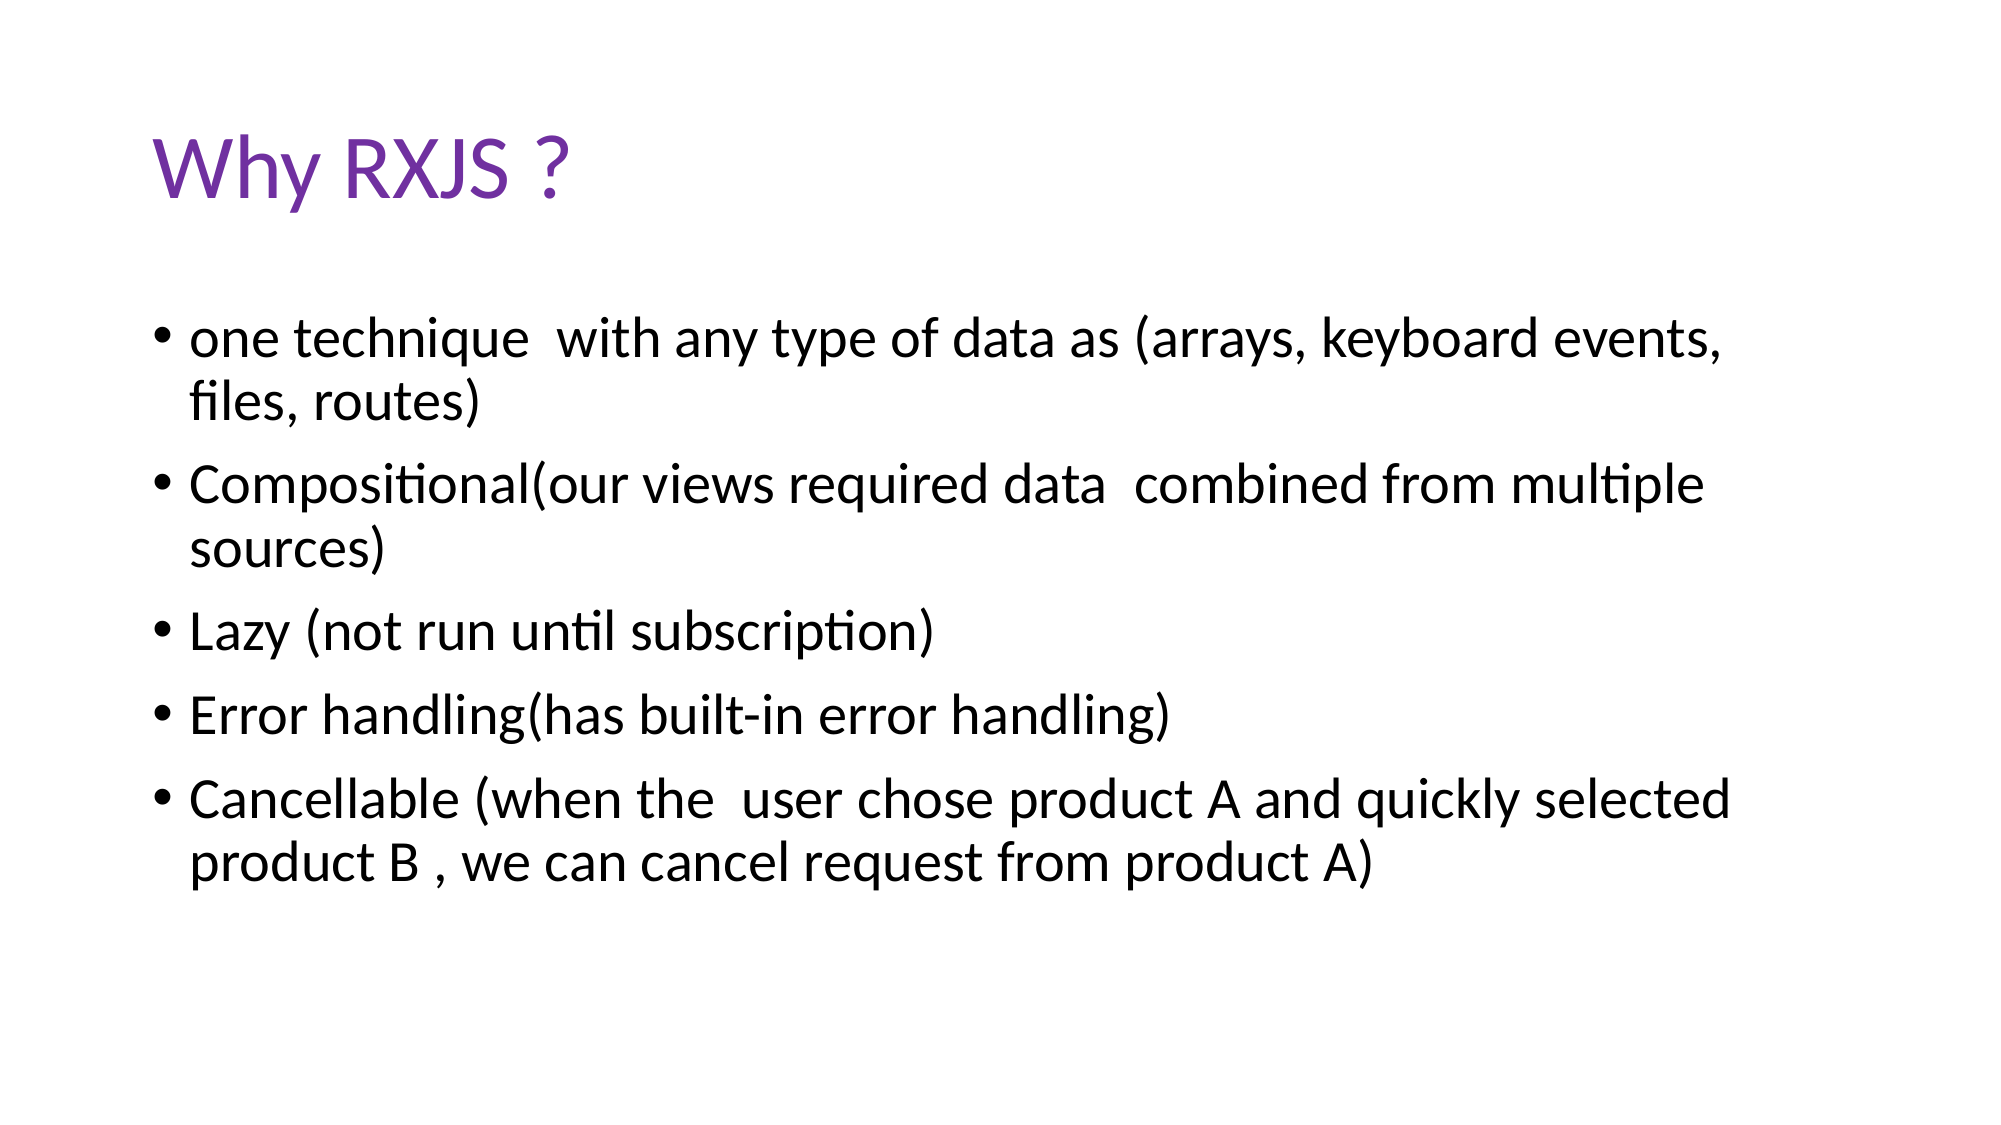

# Why RXJS ?
one technique  with any type of data as (arrays, keyboard events, files, routes)
Compositional(our views required data  combined from multiple sources)
Lazy (not run until subscription)
Error handling(has built-in error handling)
Cancellable (when the  user chose product A and quickly selected product B , we can cancel request from product A)